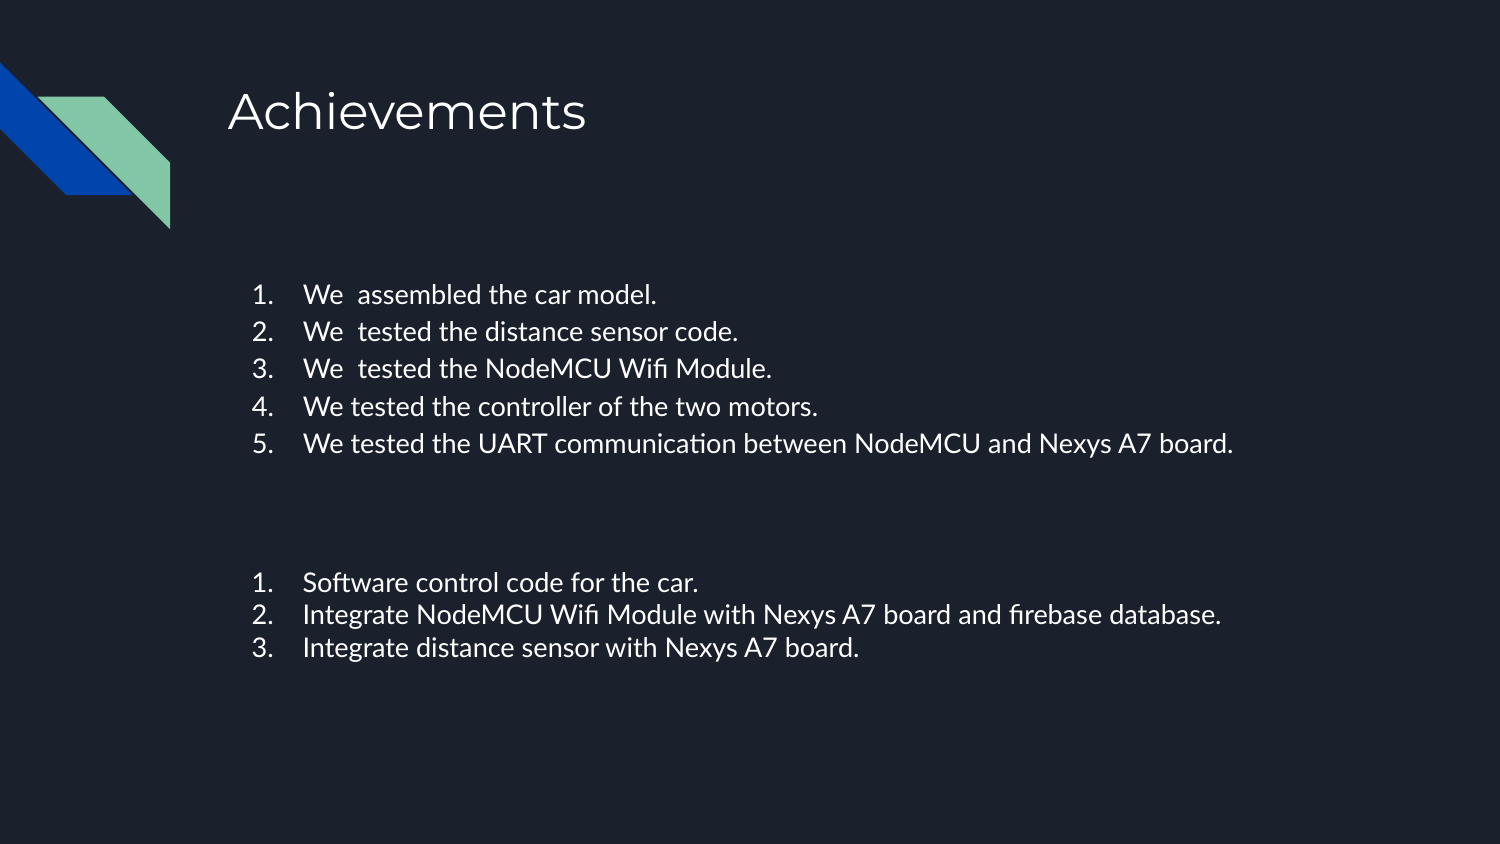

# Achievements
We  assembled the car model.
We  tested the distance sensor code.
We  tested the NodeMCU Wifi Module.
We tested the controller of the two motors.
We tested the UART communication between NodeMCU and Nexys A7 board.
Software control code for the car.
Integrate NodeMCU Wifi Module with Nexys A7 board and firebase database.
Integrate distance sensor with Nexys A7 board.